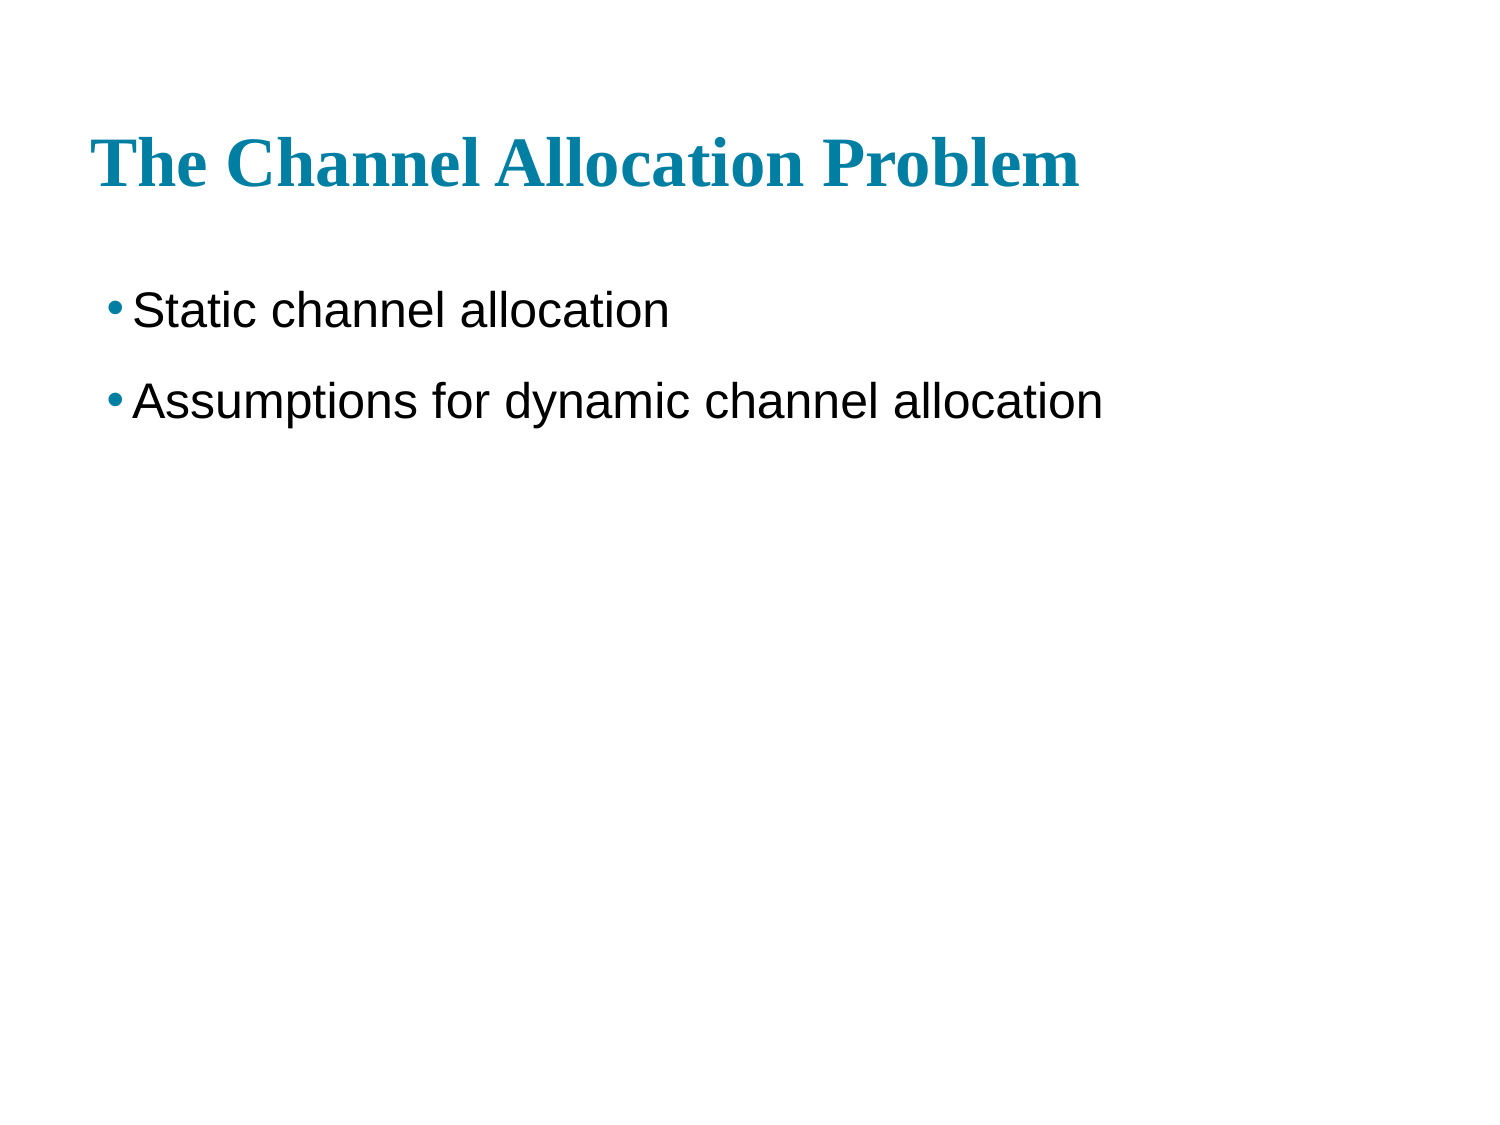

# The Channel Allocation Problem
Static channel allocation
Assumptions for dynamic channel allocation